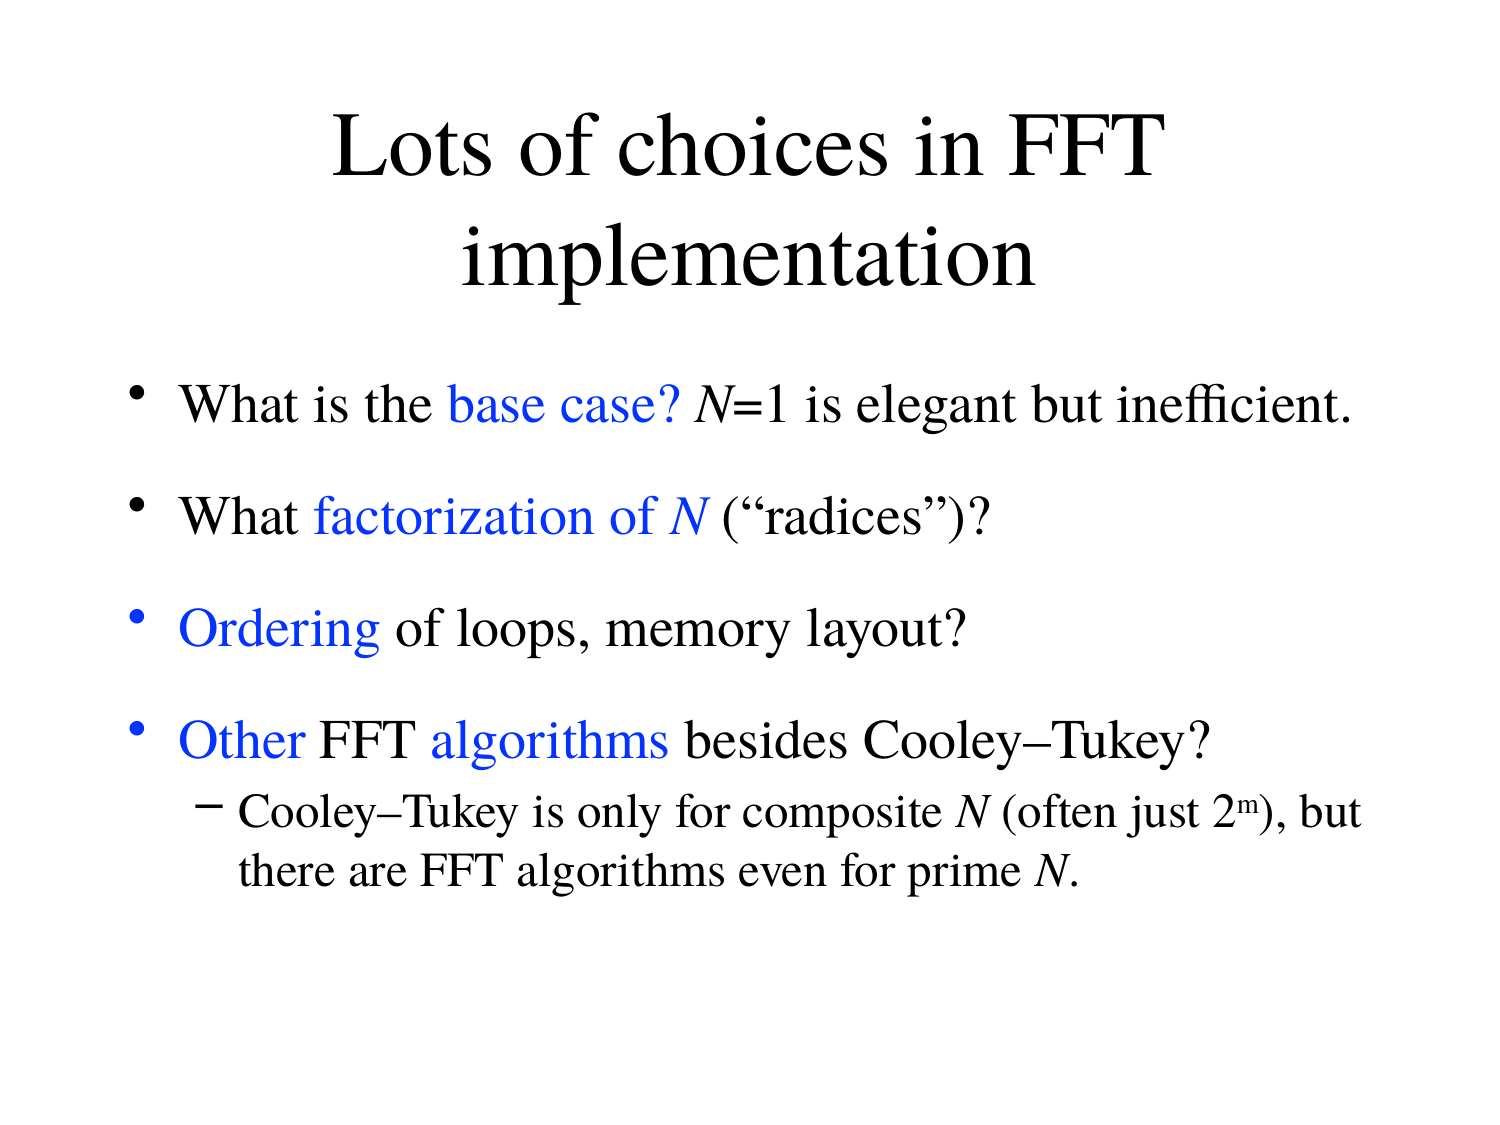

# Lots of choices in FFT implementation
What is the base case? N=1 is elegant but inefficient.
What factorization of N (“radices”)?
Ordering of loops, memory layout?
Other FFT algorithms besides Cooley–Tukey?
Cooley–Tukey is only for composite N (often just 2m), but there are FFT algorithms even for prime N.